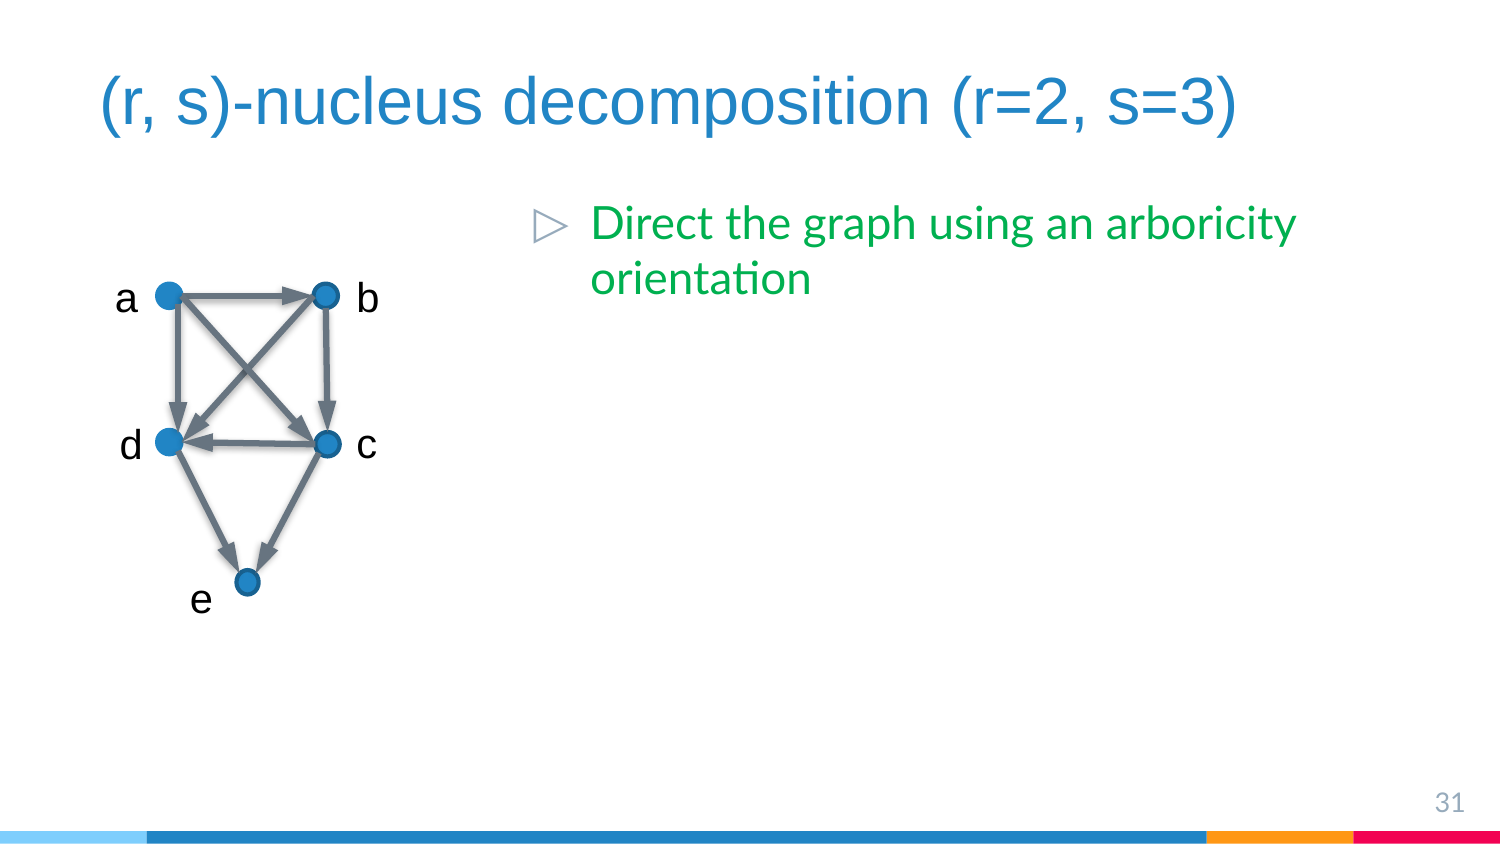

# (r, s)-nucleus decomposition (r=2, s=3)
Direct the graph using an arboricity orientation
a
b

c
d
e

31